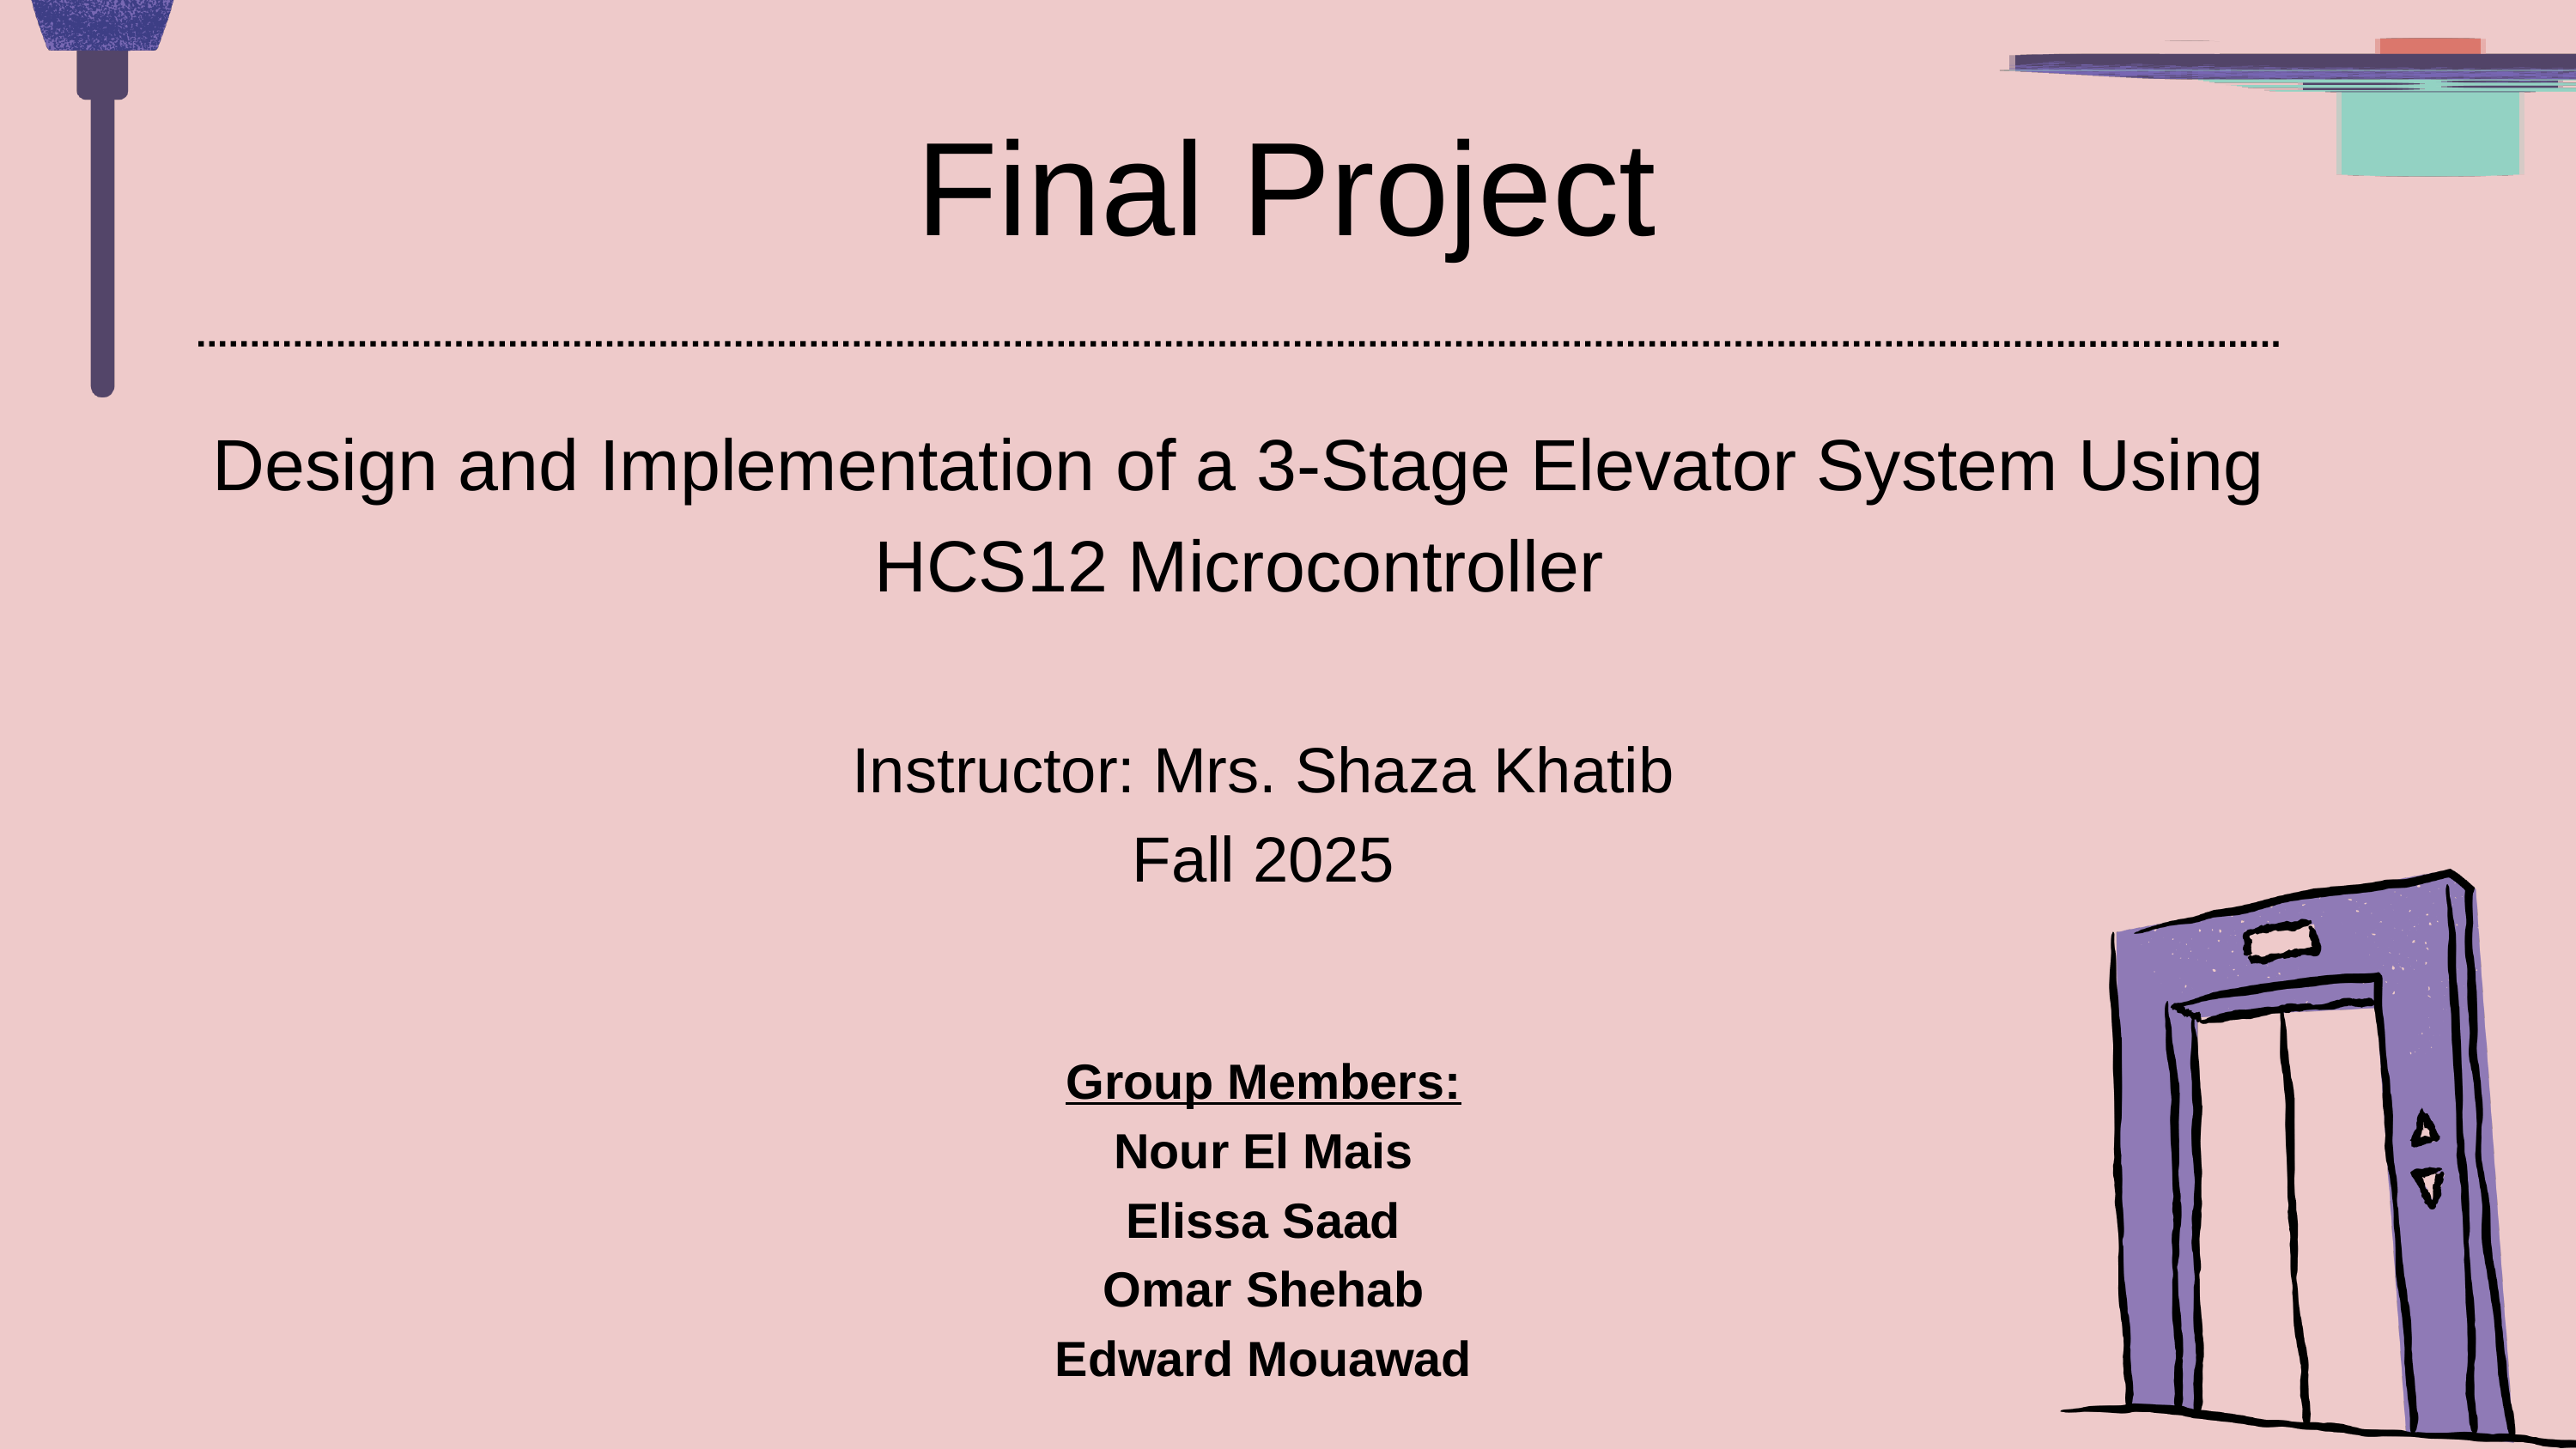

Final Project

Design and Implementation of a 3-Stage Elevator System Using HCS12 Microcontroller
Instructor: Mrs. Shaza Khatib
Fall 2025

Group Members:
Nour El Mais
Elissa Saad
Omar Shehab
Edward Mouawad